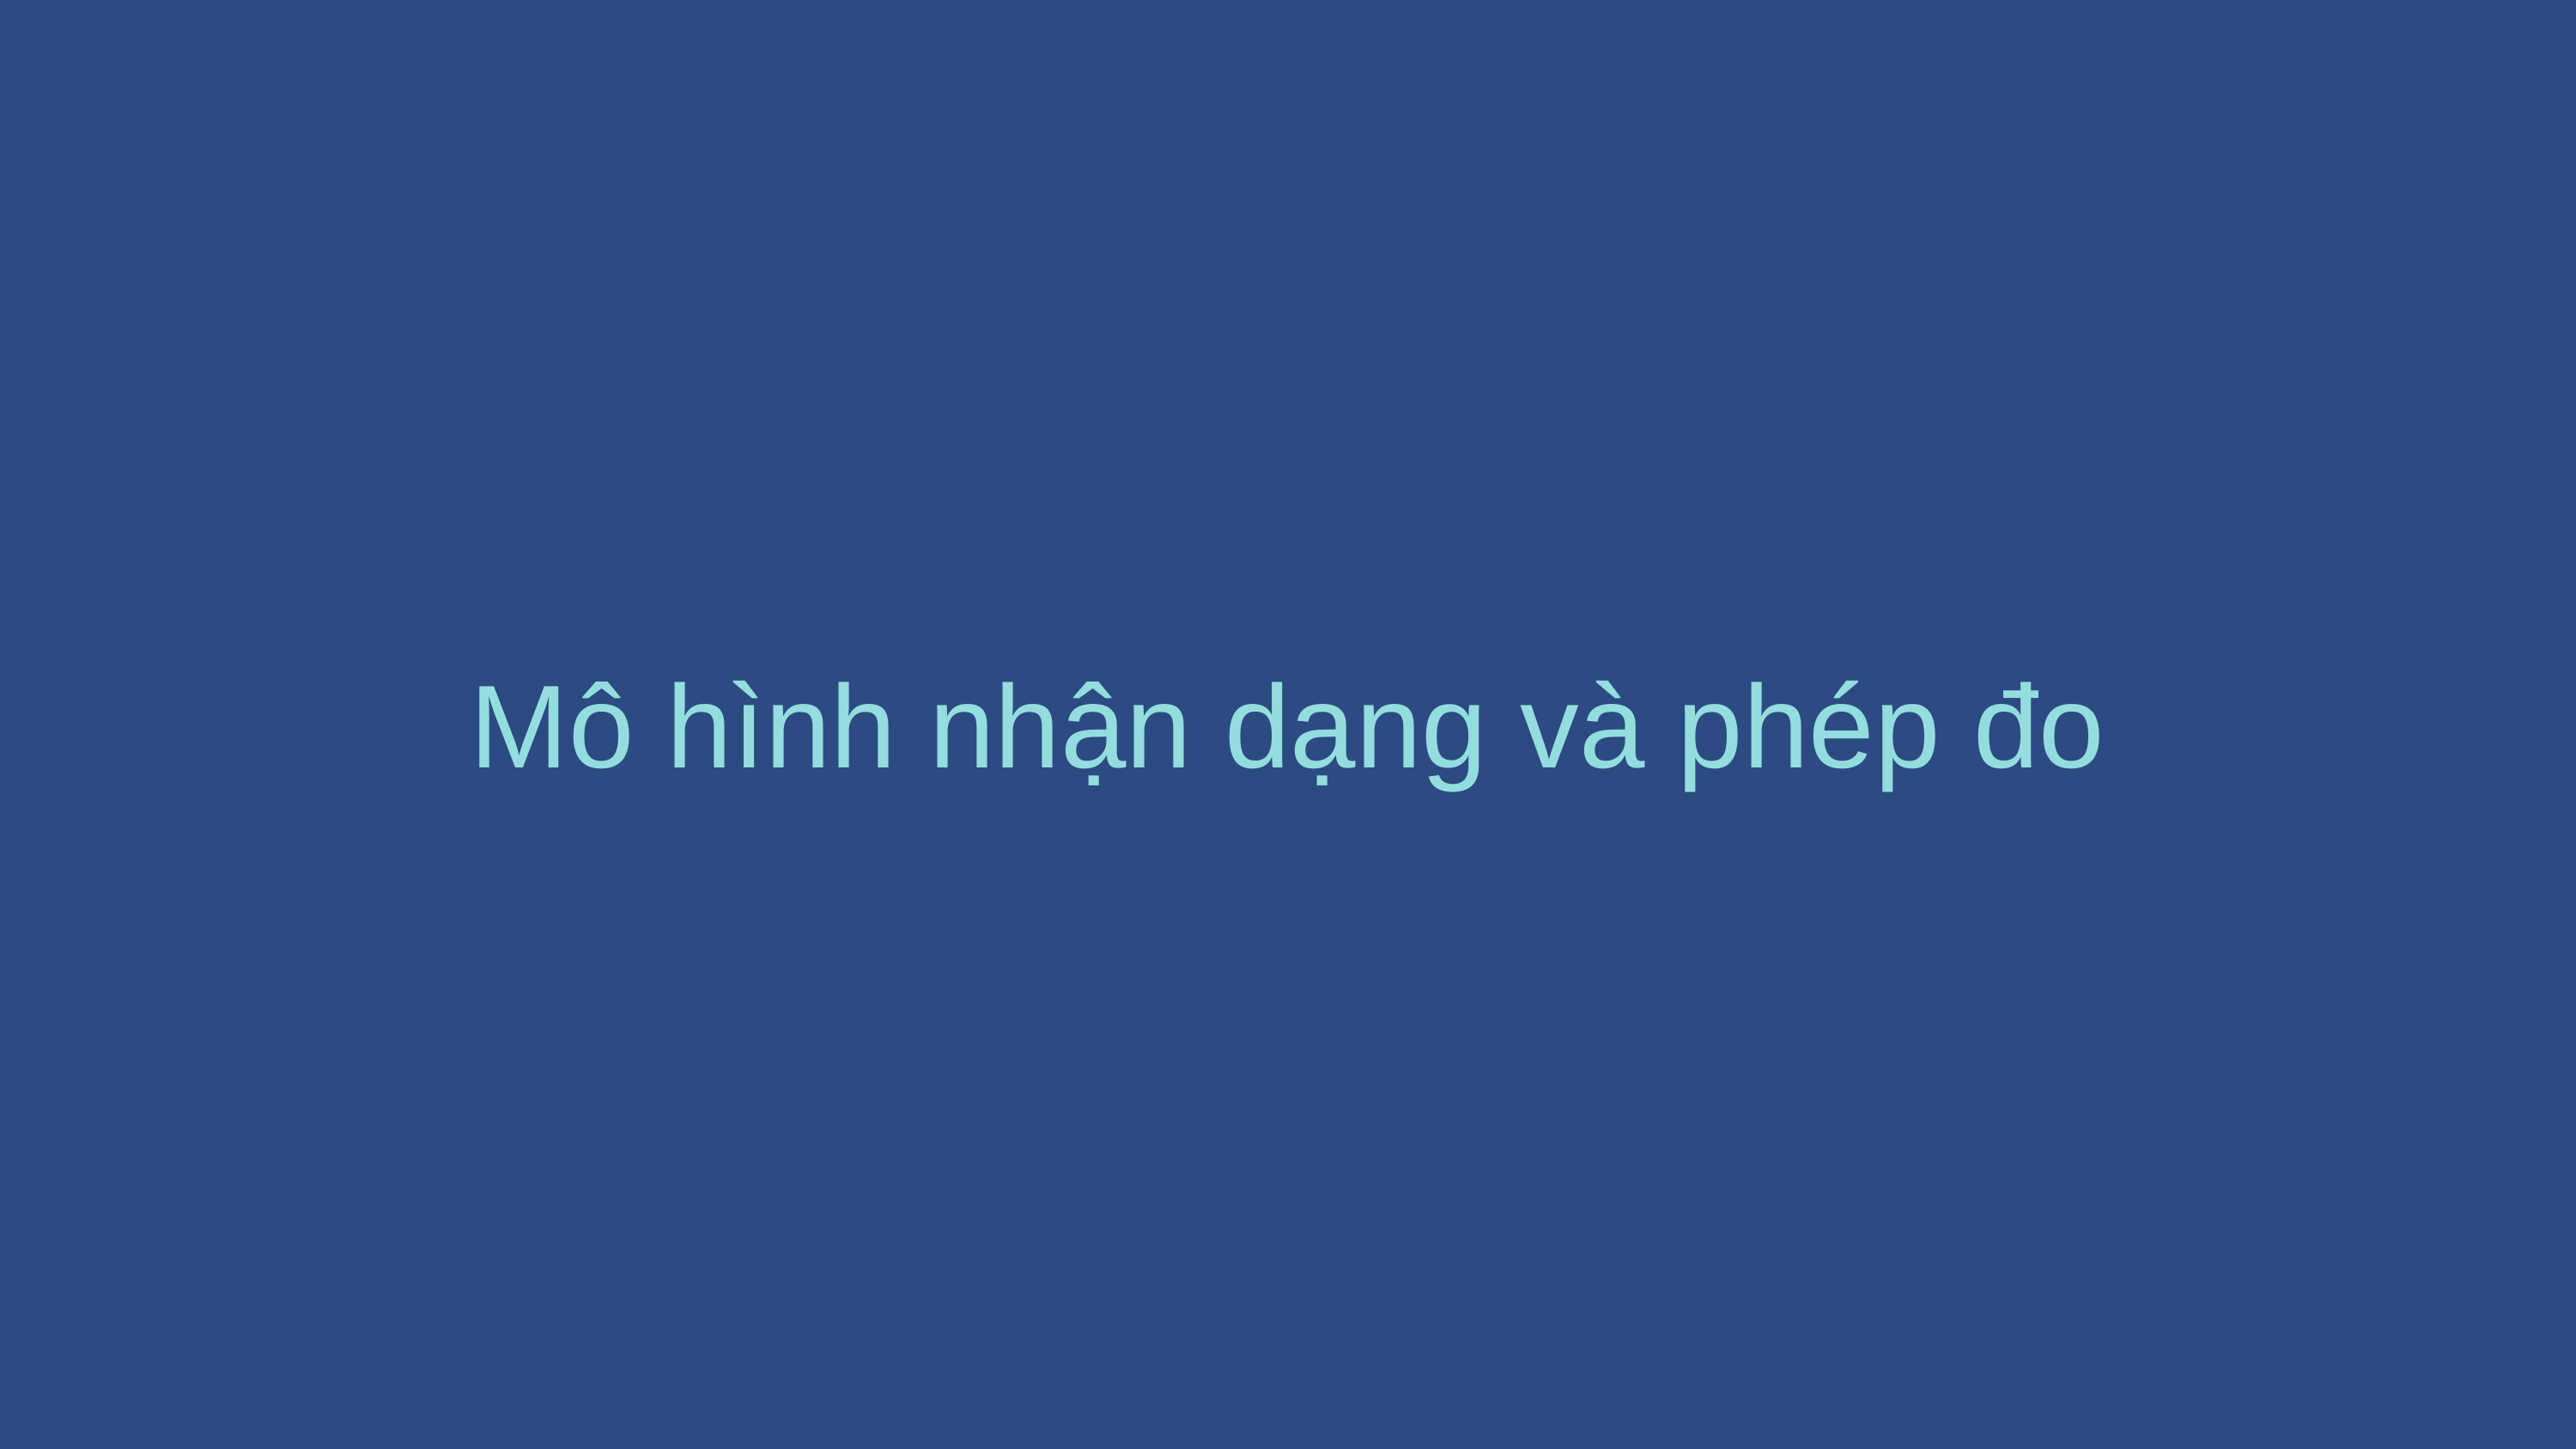

Mô hình nhận dạng và phép đo
99.41%
99.2%
97.05%
99.65%
99.38%
98.78%
93.80%
100%

75%
50%
25%
0%
Dlib
DeepID
ArcFace
VGG-Face
OpenFace
Facenet-512d
Facenet-128d
Bảng so sánh các mô hình (dựa trên tập dữ liệu LFW)